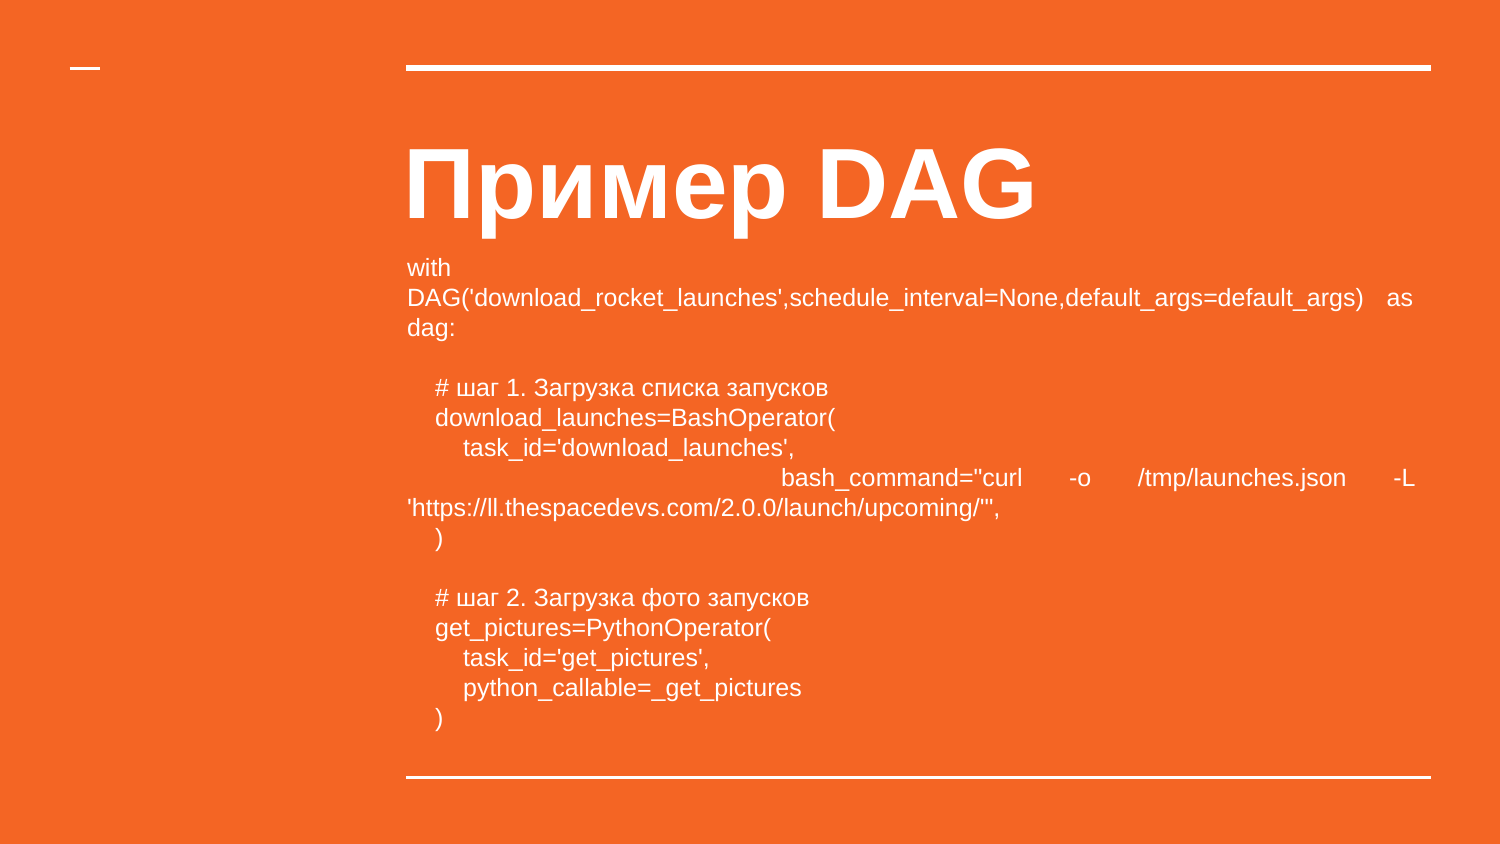

# Пример DAG
with DAG('download_rocket_launches',schedule_interval=None,default_args=default_args) as dag:

    # шаг 1. Загрузка списка запусков
    download_launches=BashOperator(
        task_id='download_launches',
        bash_command="curl -o /tmp/launches.json -L 'https://ll.thespacedevs.com/2.0.0/launch/upcoming/'",
    )

    # шаг 2. Загрузка фото запусков
    get_pictures=PythonOperator(
        task_id='get_pictures',
        python_callable=_get_pictures
    )